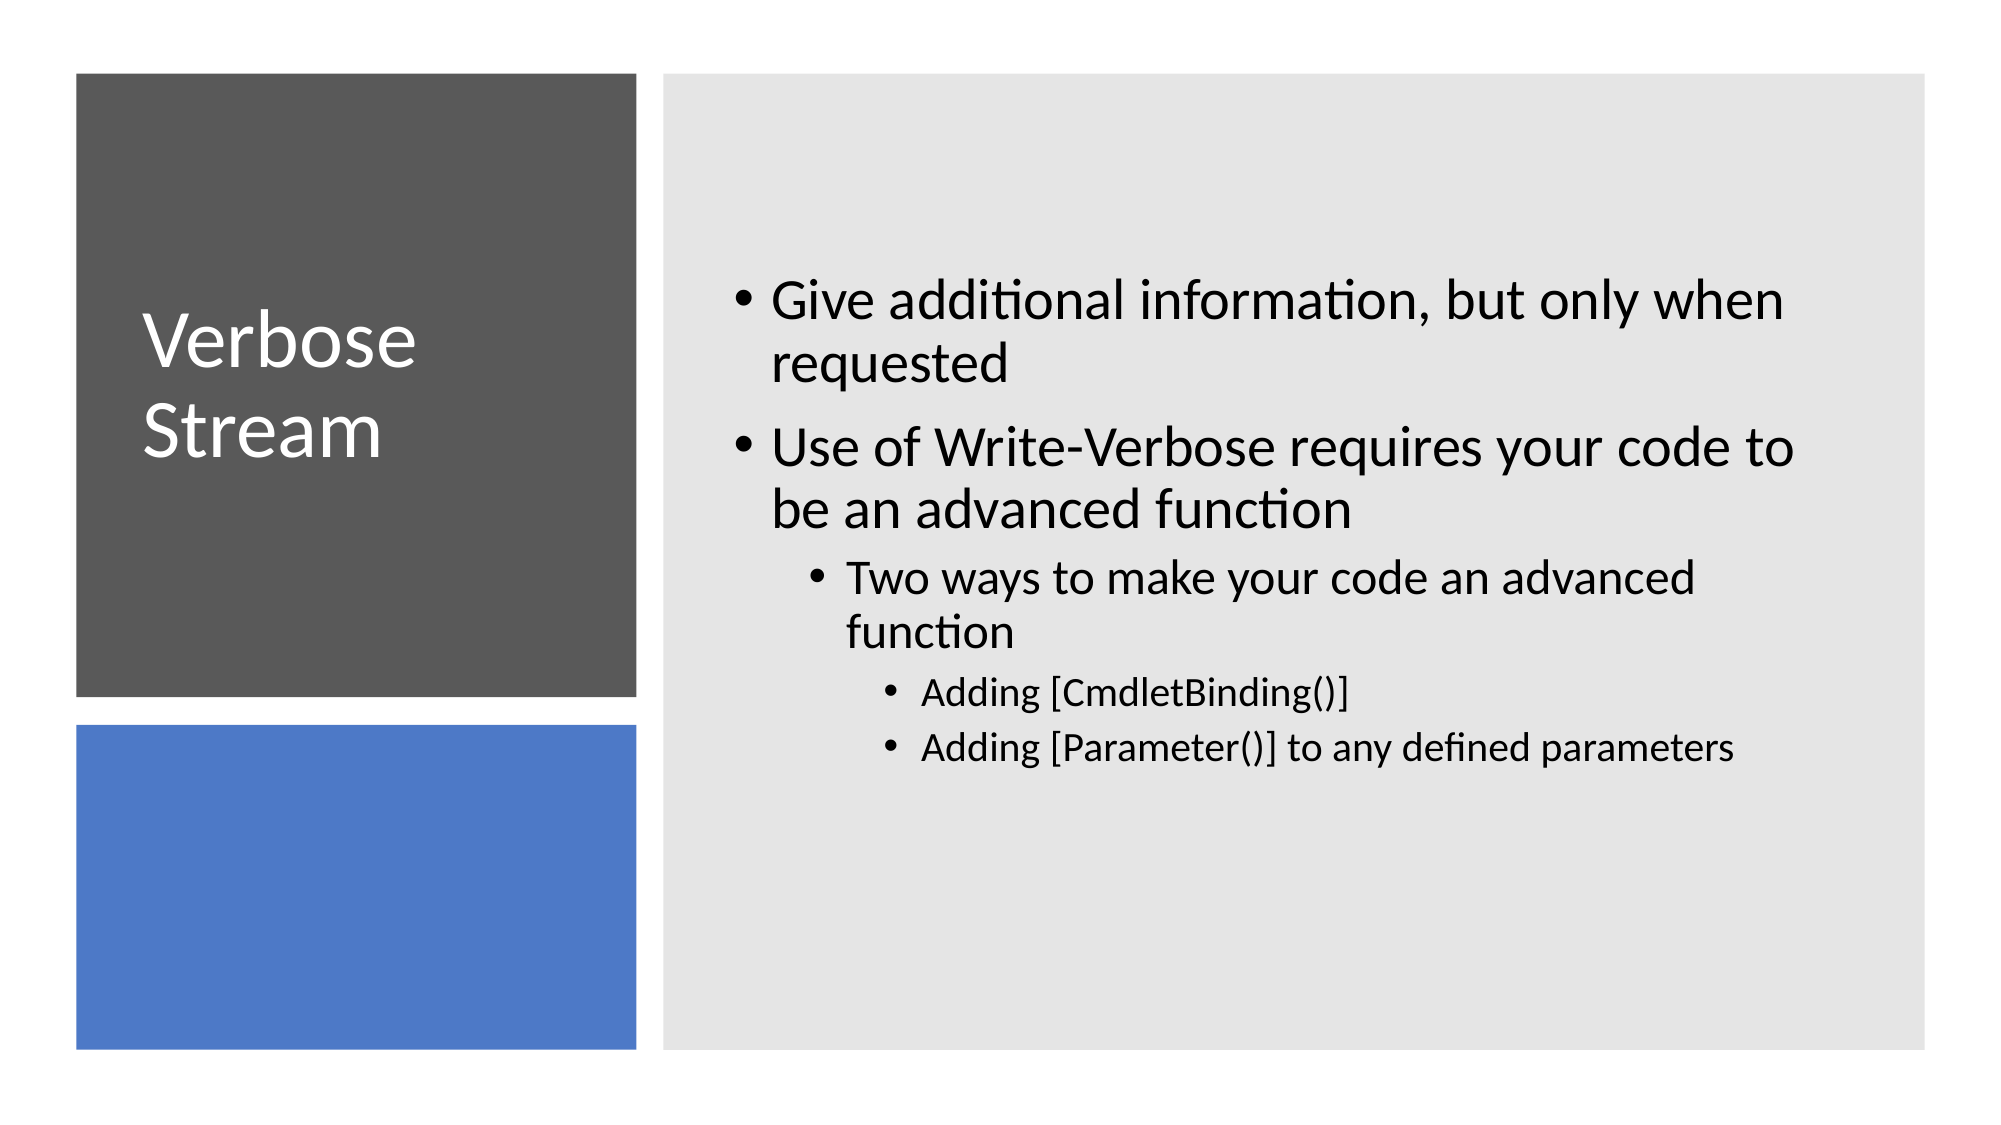

Give additional information, but only when requested
Use of Write-Verbose requires your code to be an advanced function
Two ways to make your code an advanced function
Adding [CmdletBinding()]
Adding [Parameter()] to any defined parameters

# Verbose Stream